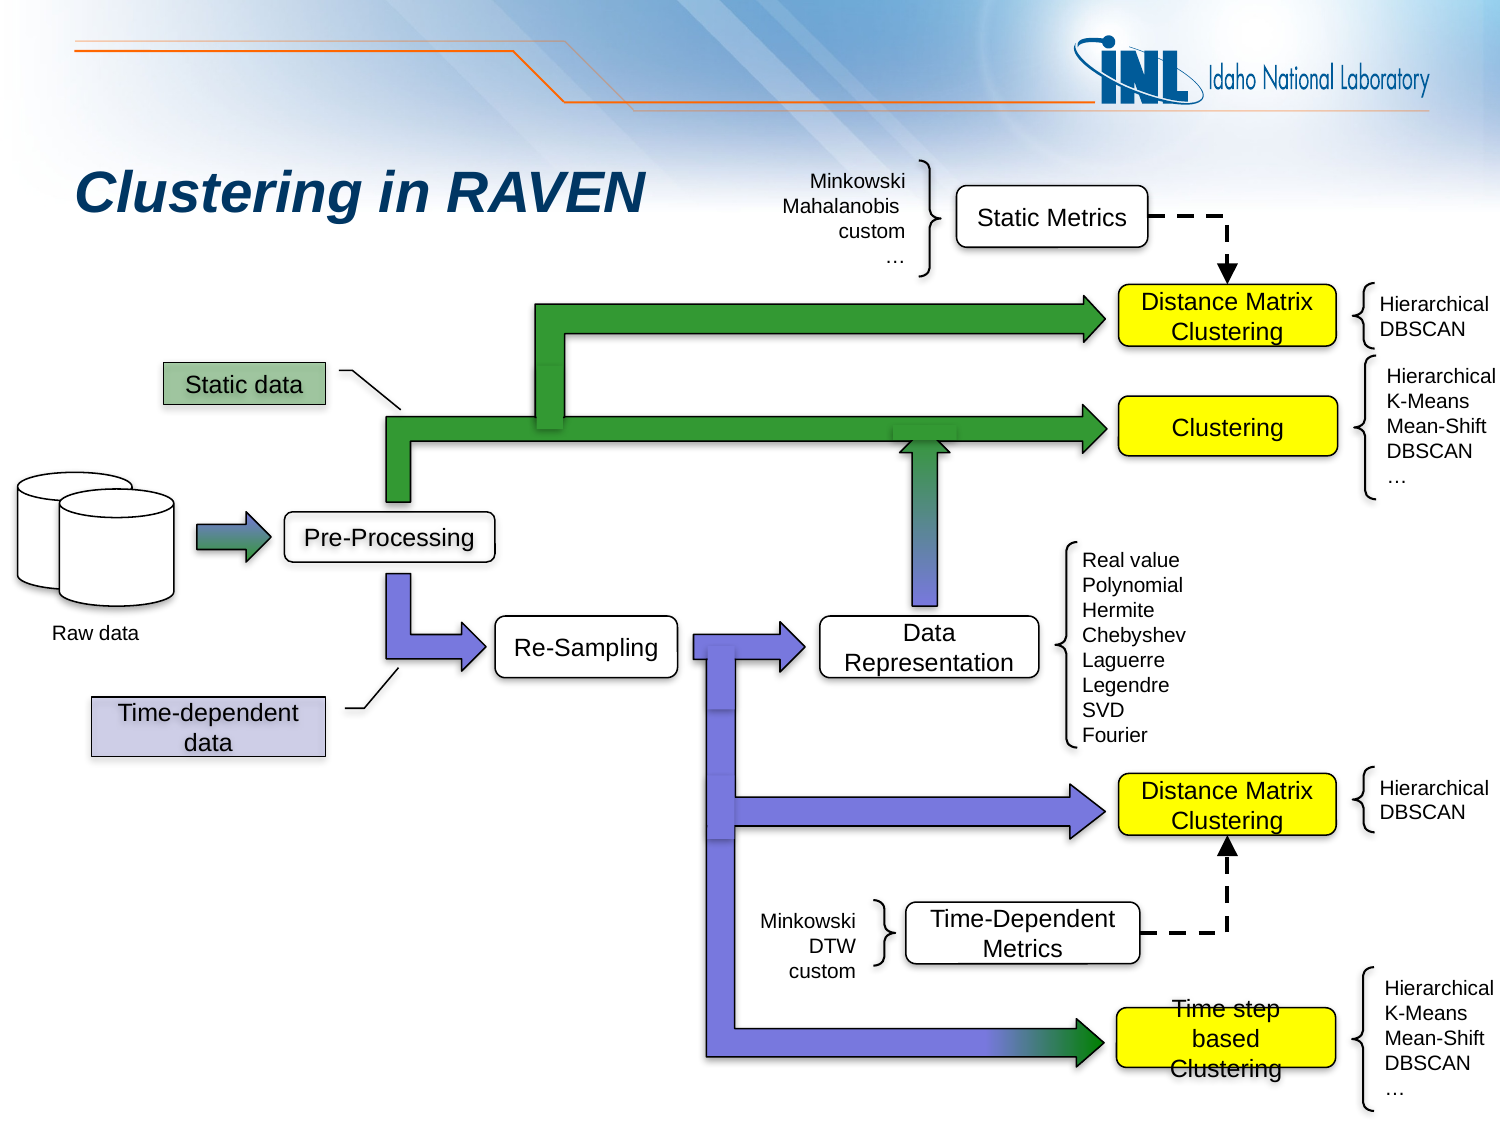

Minkowski
Mahalanobis
custom
…

# Clustering in RAVEN
Static Metrics
Hierarchical
DBSCAN

Distance Matrix Clustering

Hierarchical
K-Means
Mean-Shift
DBSCAN
…
Static data

Clustering

Pre-Processing
Real value
Polynomial
Hermite
Chebyshev
Laguerre
Legendre
SVD
Fourier

Raw data
Re-Sampling
Data Representation

Time-dependent data

Hierarchical
DBSCAN

Distance Matrix Clustering

Minkowski
DTW
custom

Time-Dependent Metrics

Hierarchical
K-Means
Mean-Shift
DBSCAN
…
Time step based Clustering